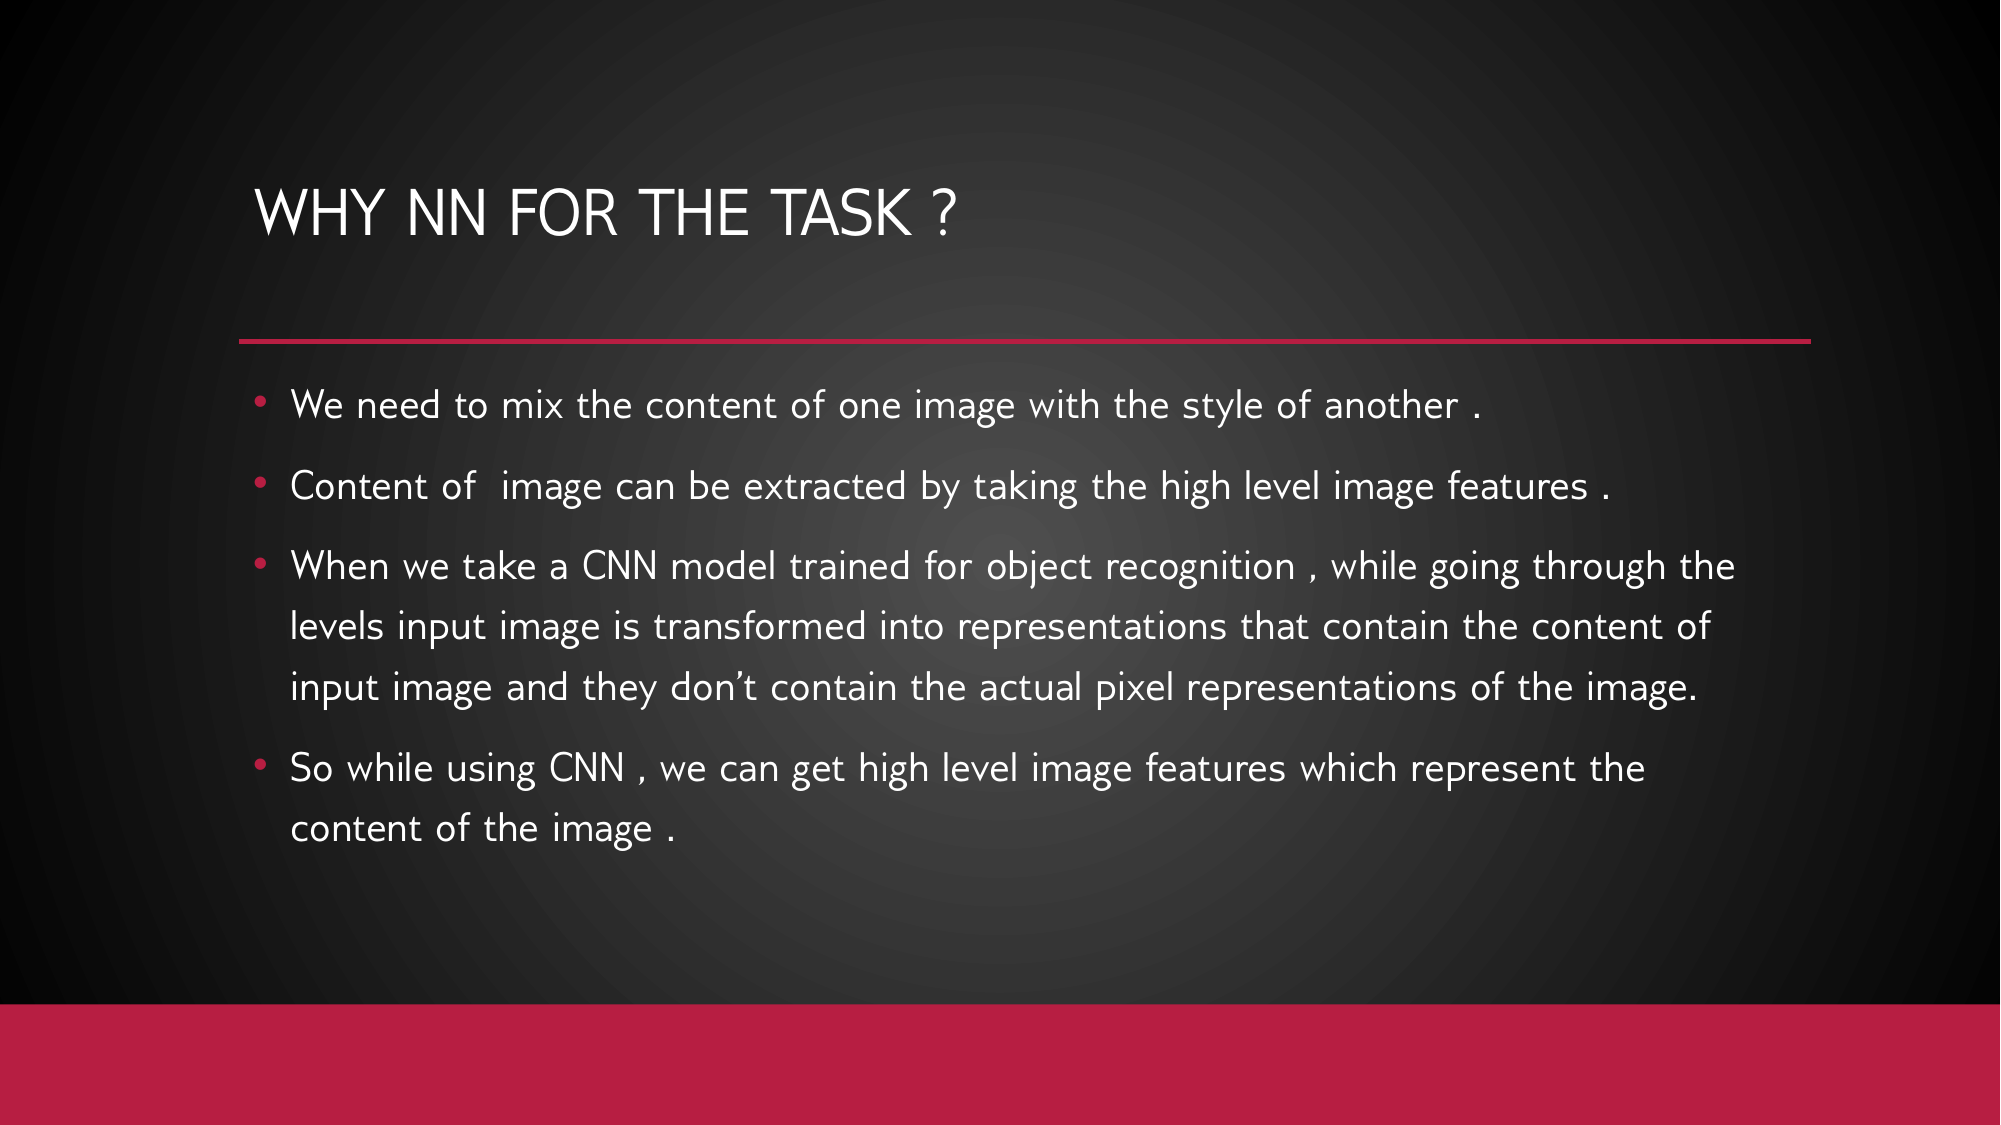

# Why NN FOR THE TASK ?
We need to mix the content of one image with the style of another .
Content of  image can be extracted by taking the high level image features .
When we take a CNN model trained for object recognition , while going through the levels input image is transformed into representations that contain the content of input image and they don’t contain the actual pixel representations of the image.
So while using CNN , we can get high level image features which represent the content of the image .